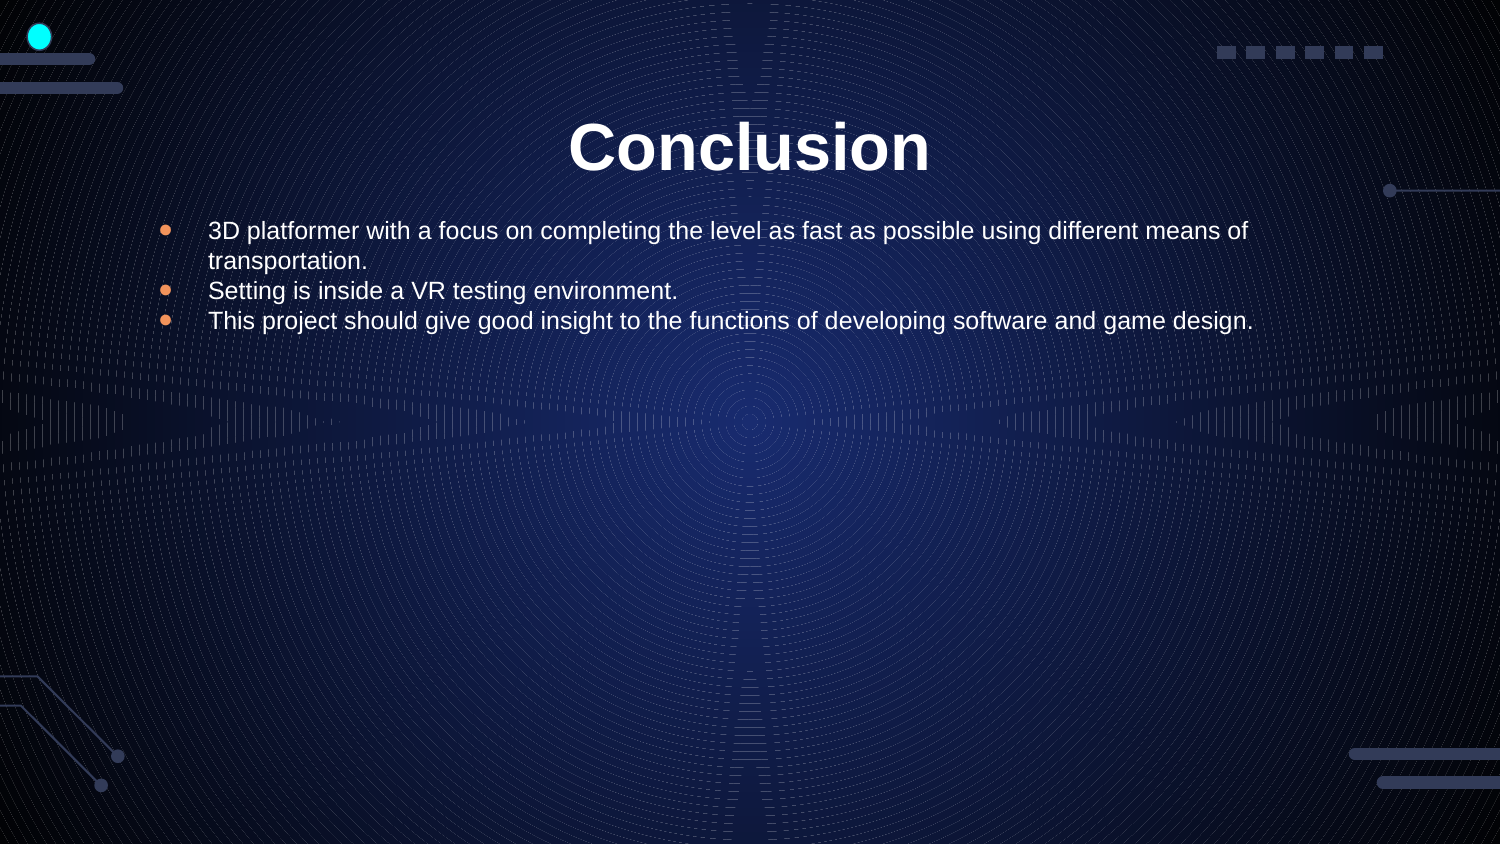

# Conclusion
3D platformer with a focus on completing the level as fast as possible using different means of transportation.
Setting is inside a VR testing environment.
This project should give good insight to the functions of developing software and game design.